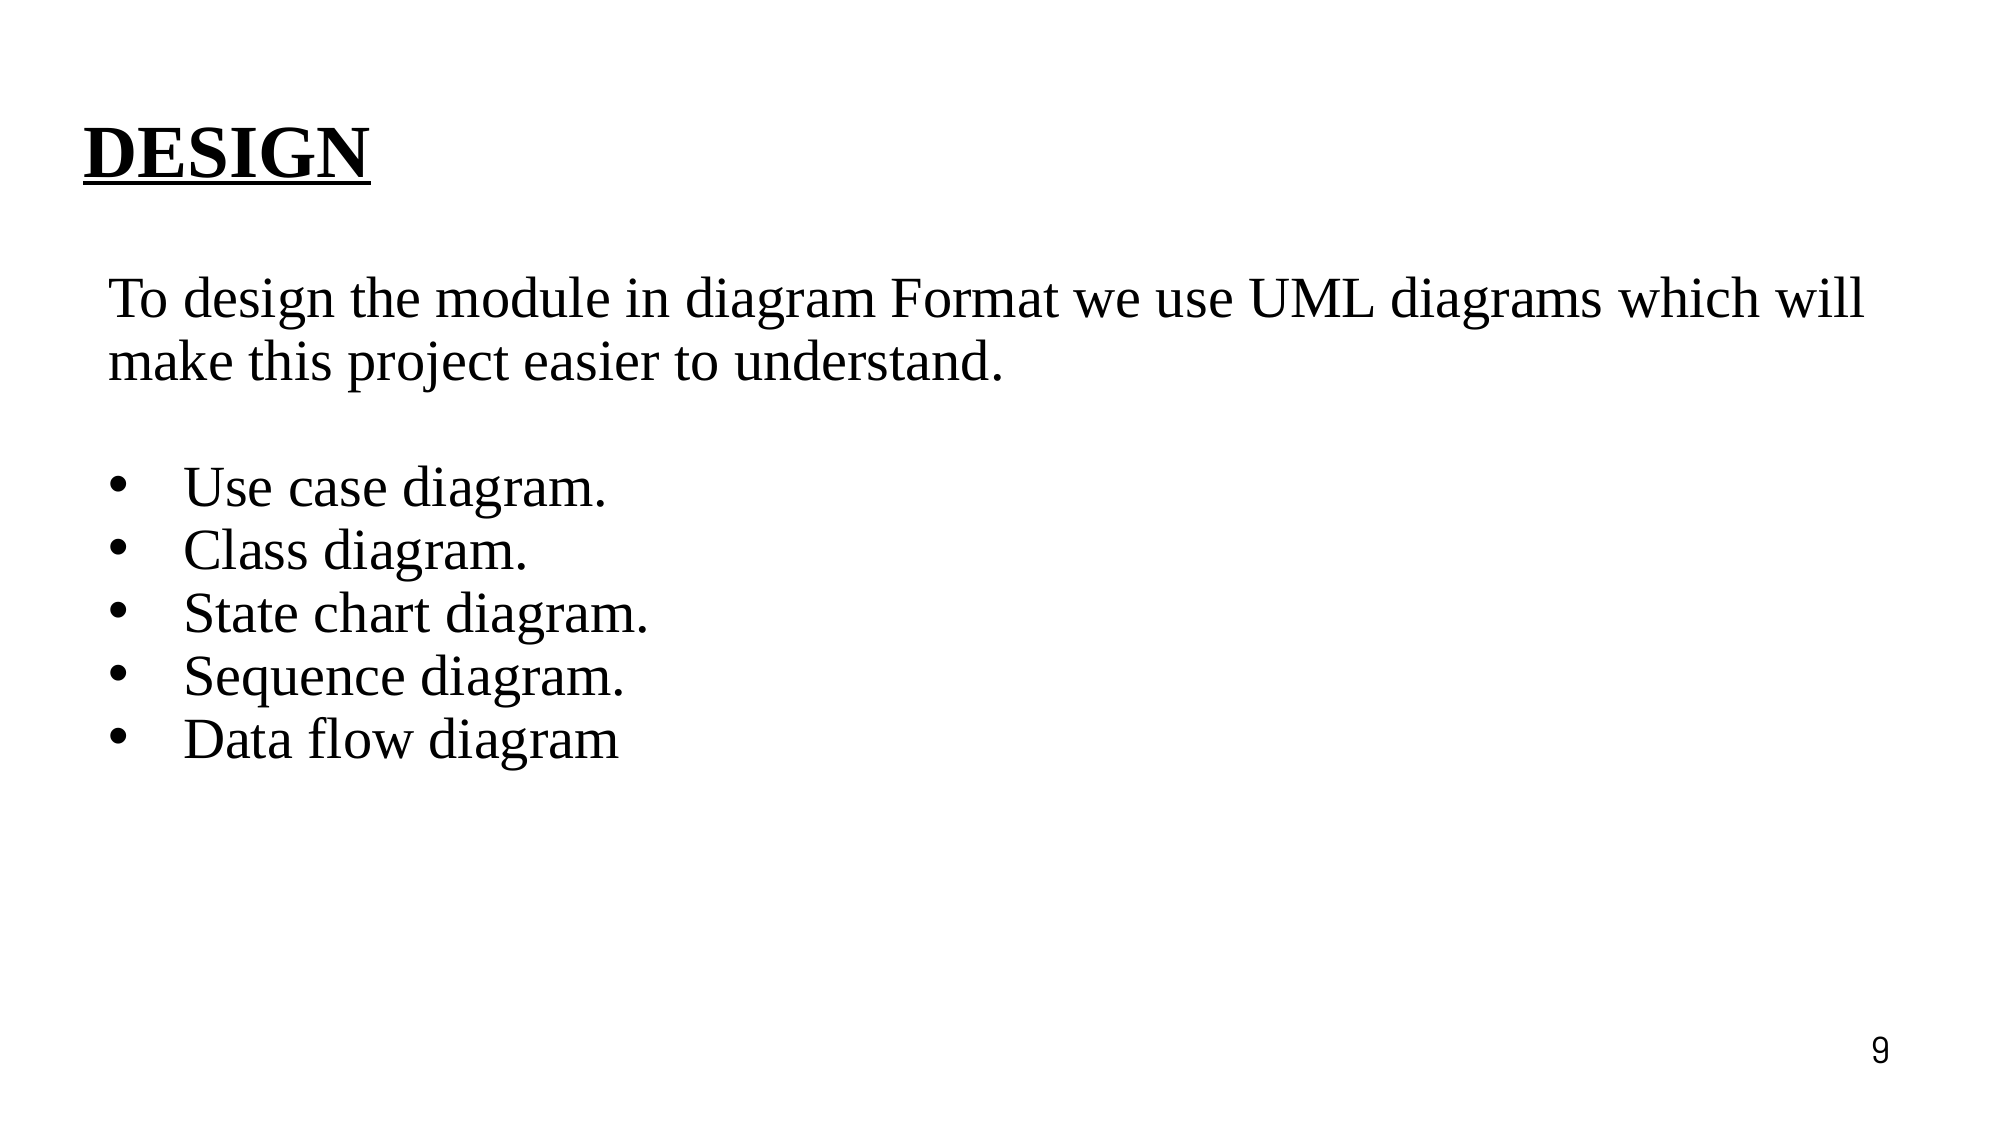

# DESIGN
To design the module in diagram Format we use UML diagrams which will make this project easier to understand.

Use case diagram.
Class diagram.
State chart diagram.
Sequence diagram.
Data flow diagram
9